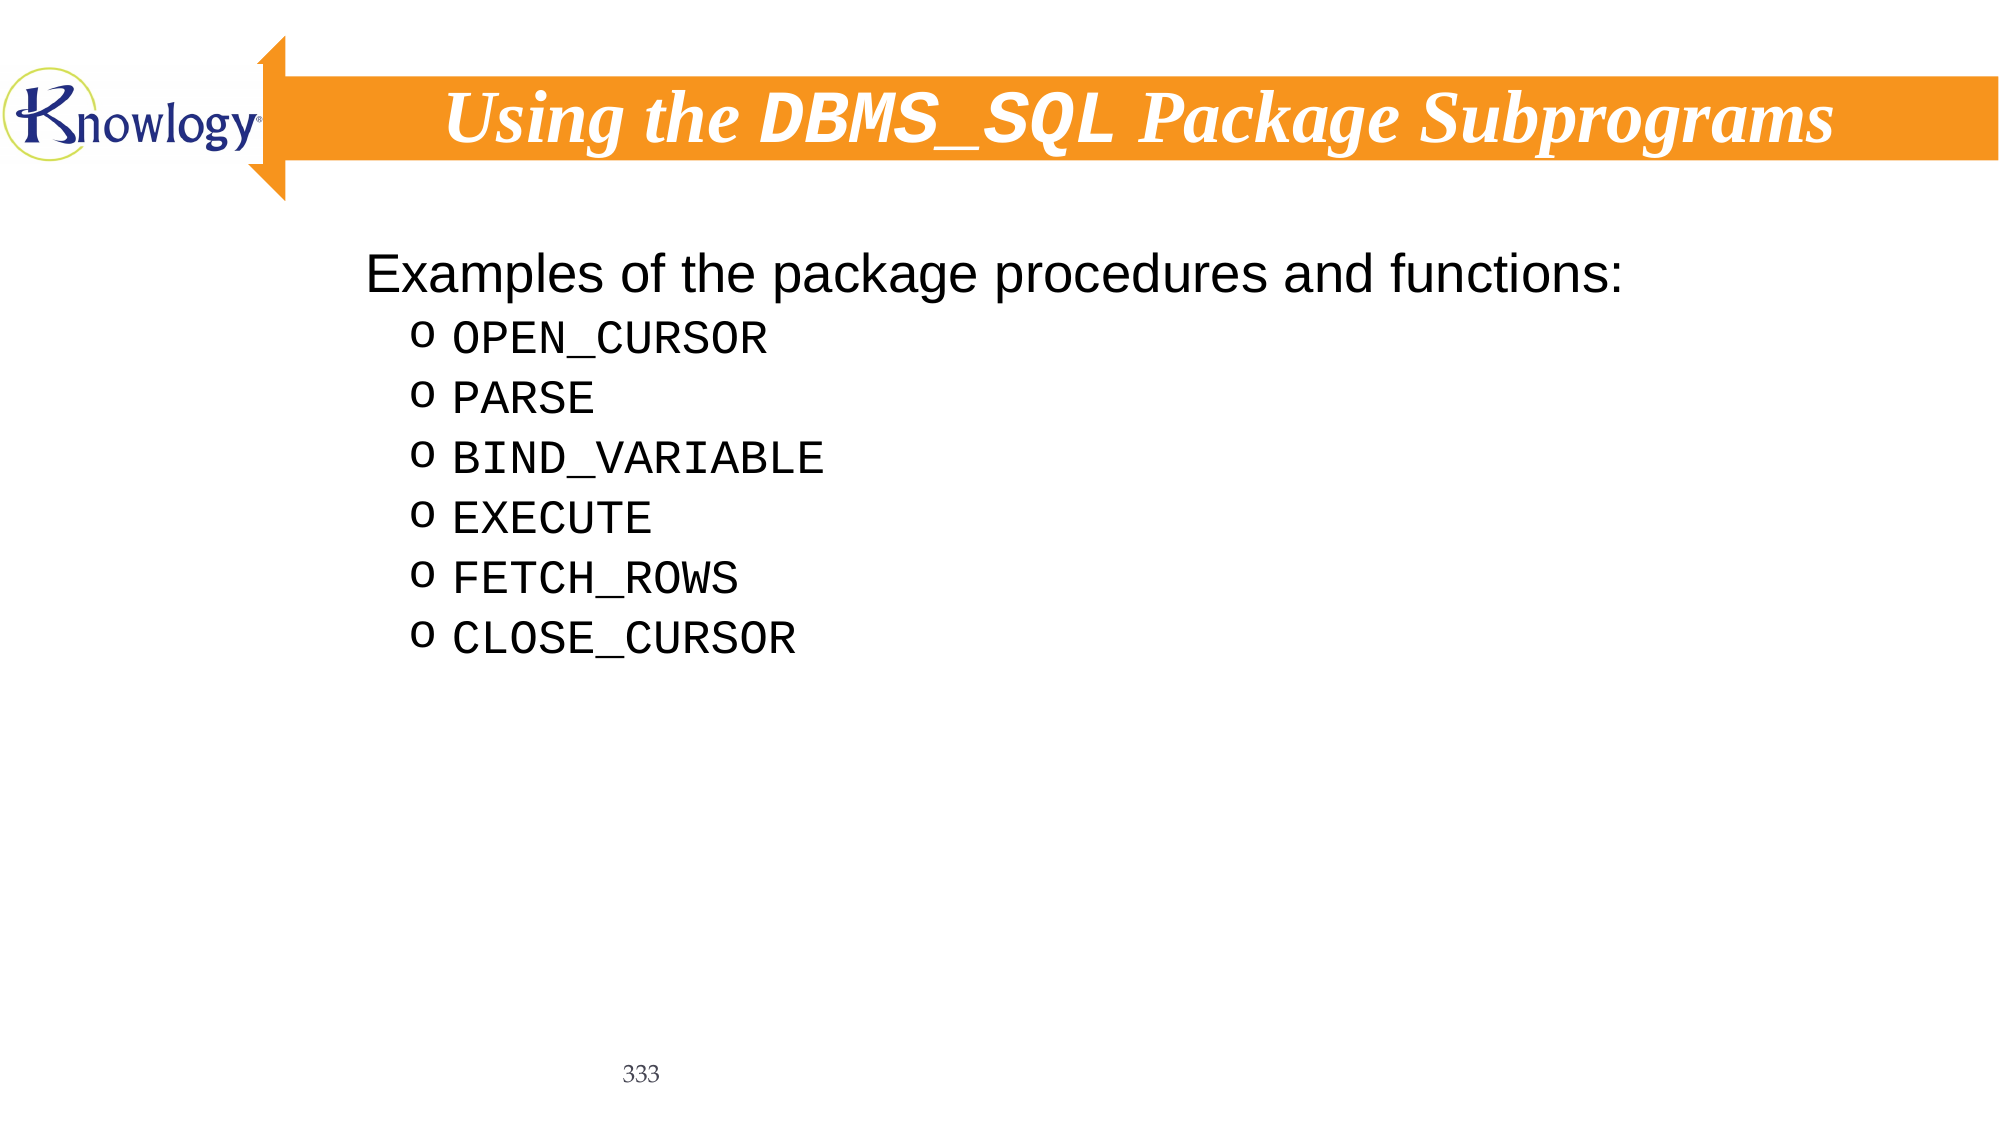

# Using the DBMS_SQL Package Subprograms
Examples of the package procedures and functions:
OPEN_CURSOR
PARSE
BIND_VARIABLE
EXECUTE
FETCH_ROWS
CLOSE_CURSOR
333